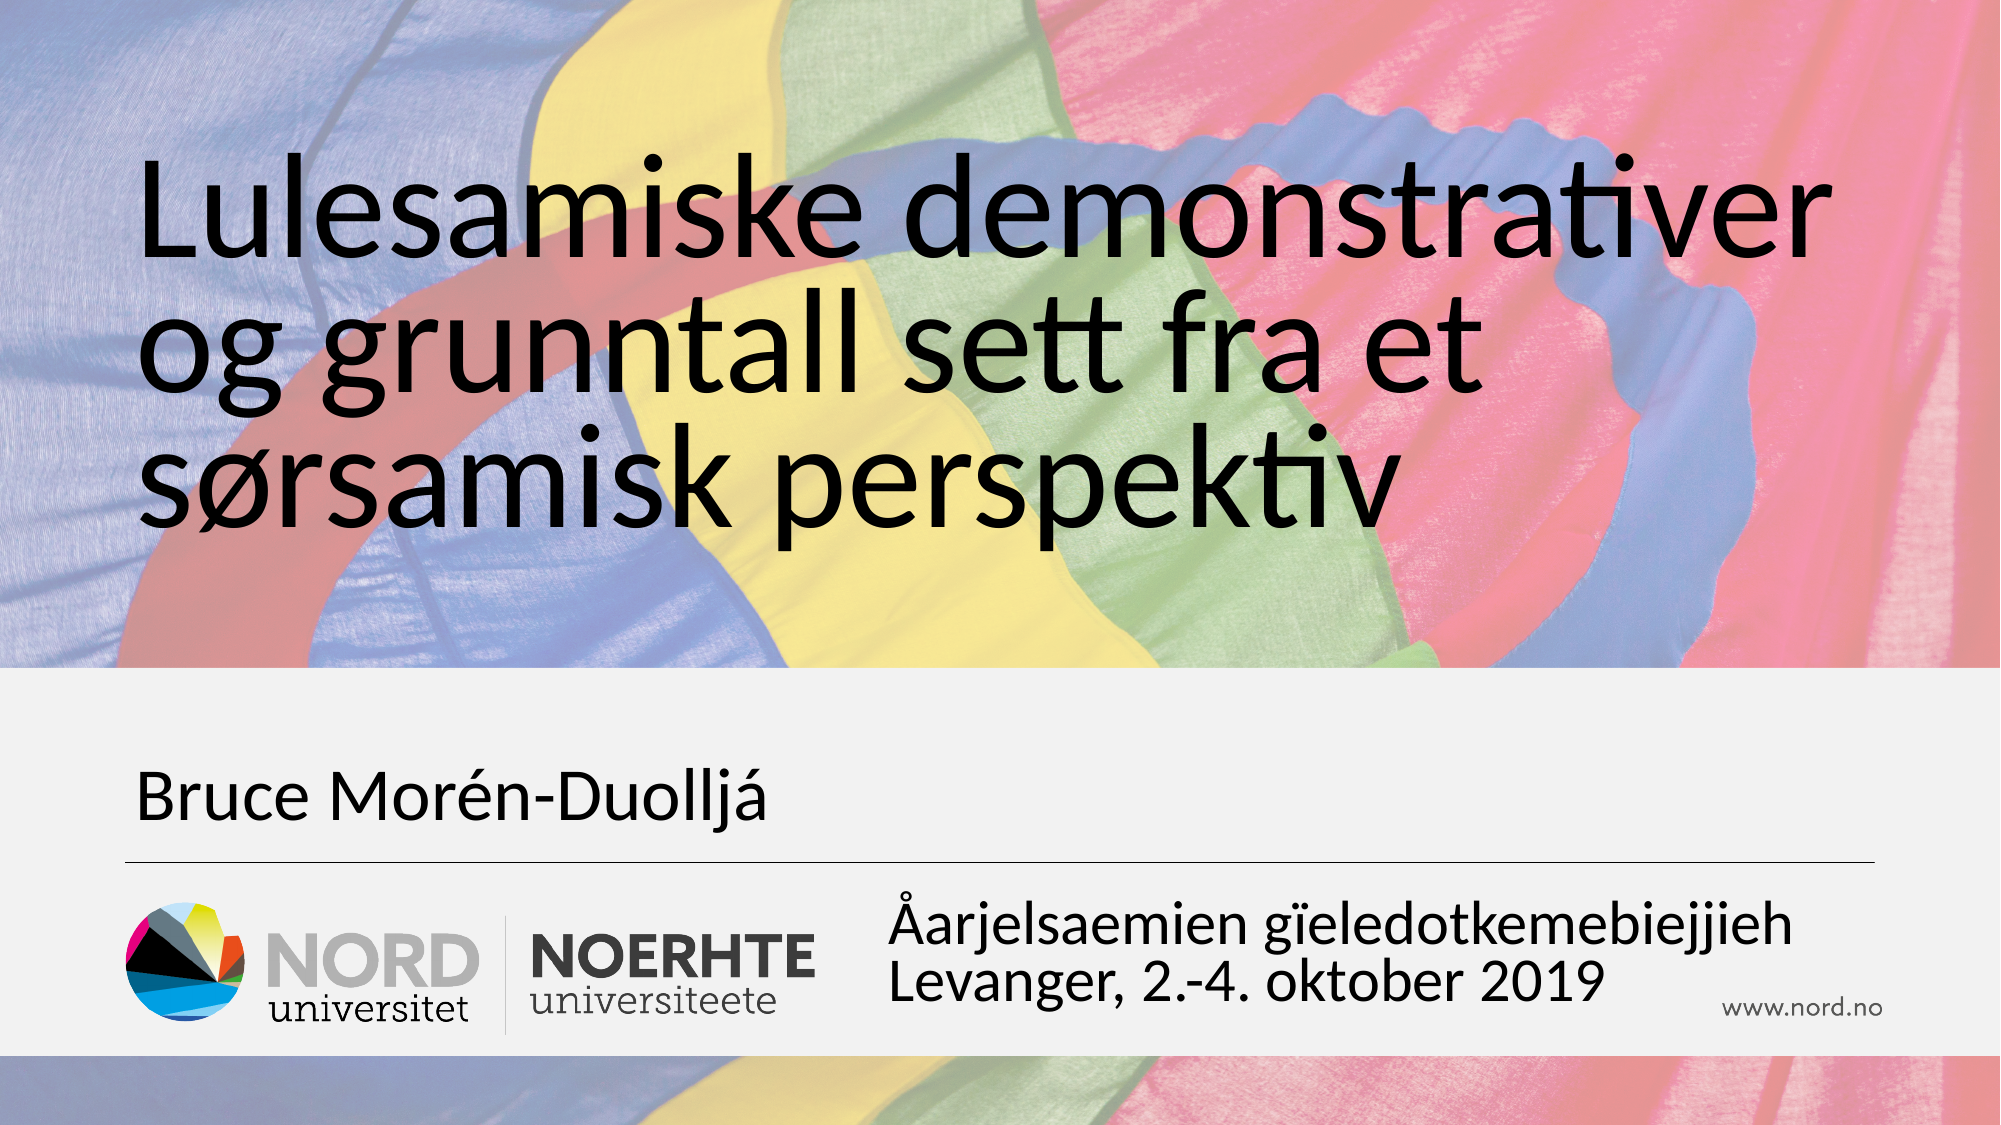

Lulesamiske demonstrativer og grunntall sett fra et sørsamisk perspektiv
# Bruce Morén-Duolljá
Åarjelsaemien gïeledotkemebiejjieh
Levanger, 2.-4. oktober 2019